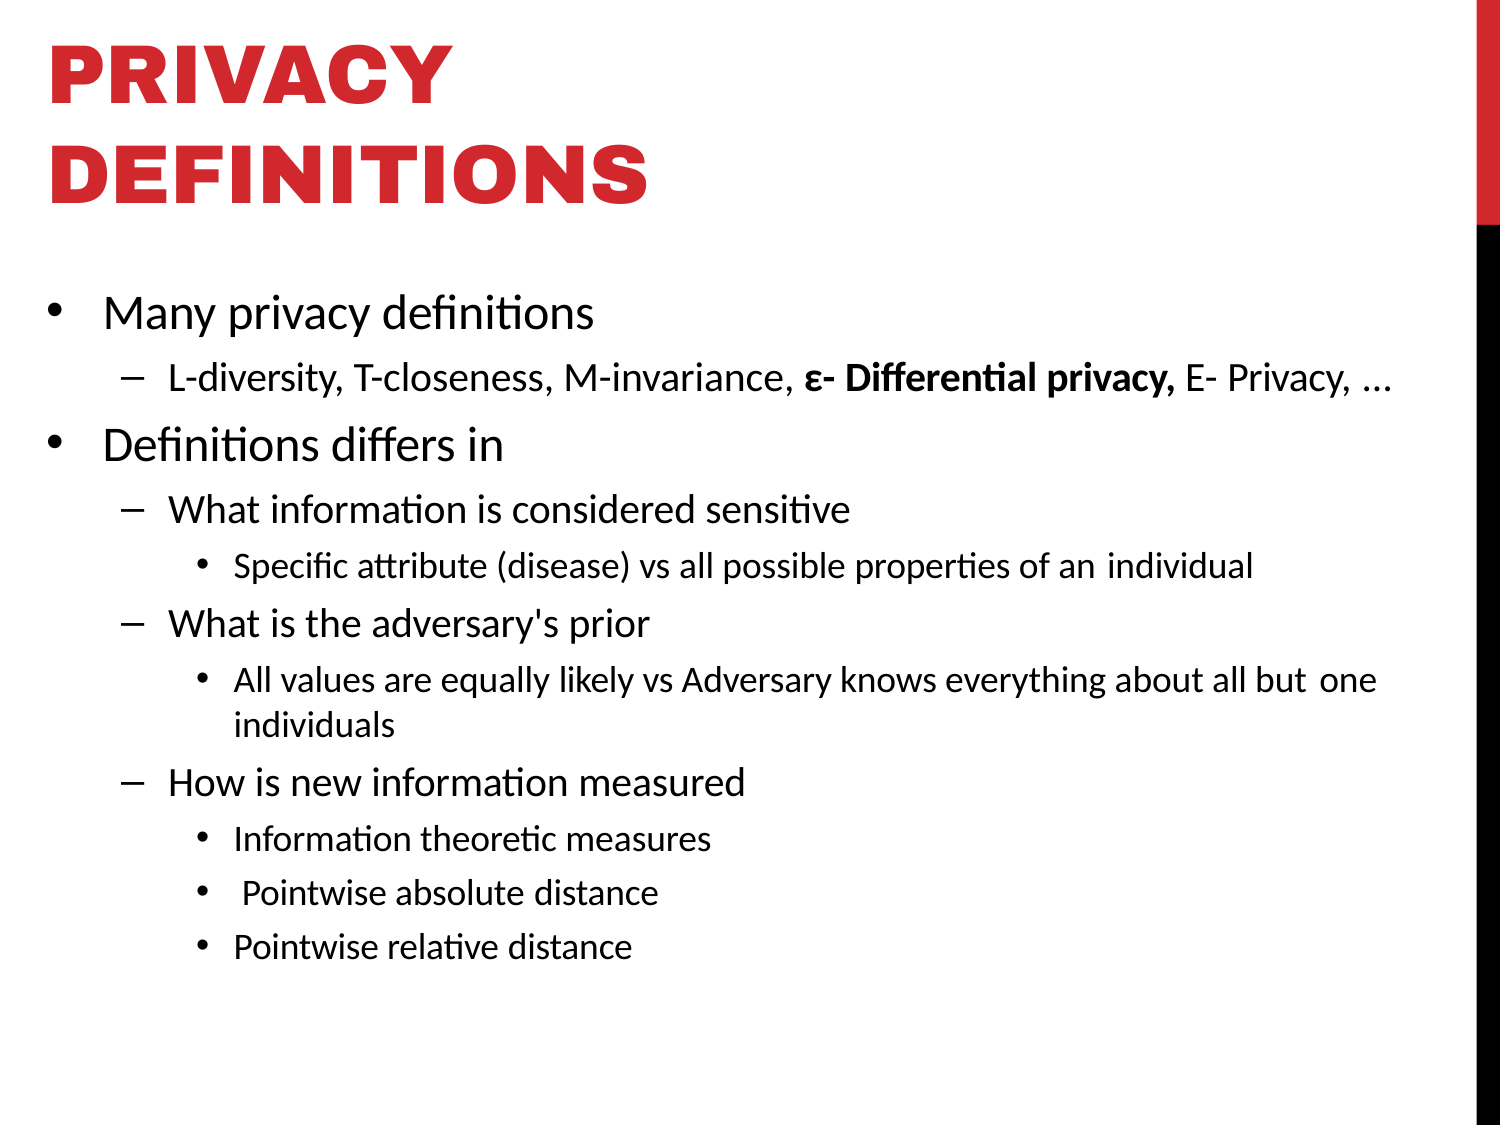

# Privacy Definitions
Many privacy definitions
L-diversity, T-closeness, M-invariance, ε- Differential privacy, E- Privacy, …
Definitions differs in
What information is considered sensitive
Specific attribute (disease) vs all possible properties of an individual
What is the adversary's prior
All values are equally likely vs Adversary knows everything about all but one
individuals
How is new information measured
Information theoretic measures
Pointwise absolute distance
Pointwise relative distance